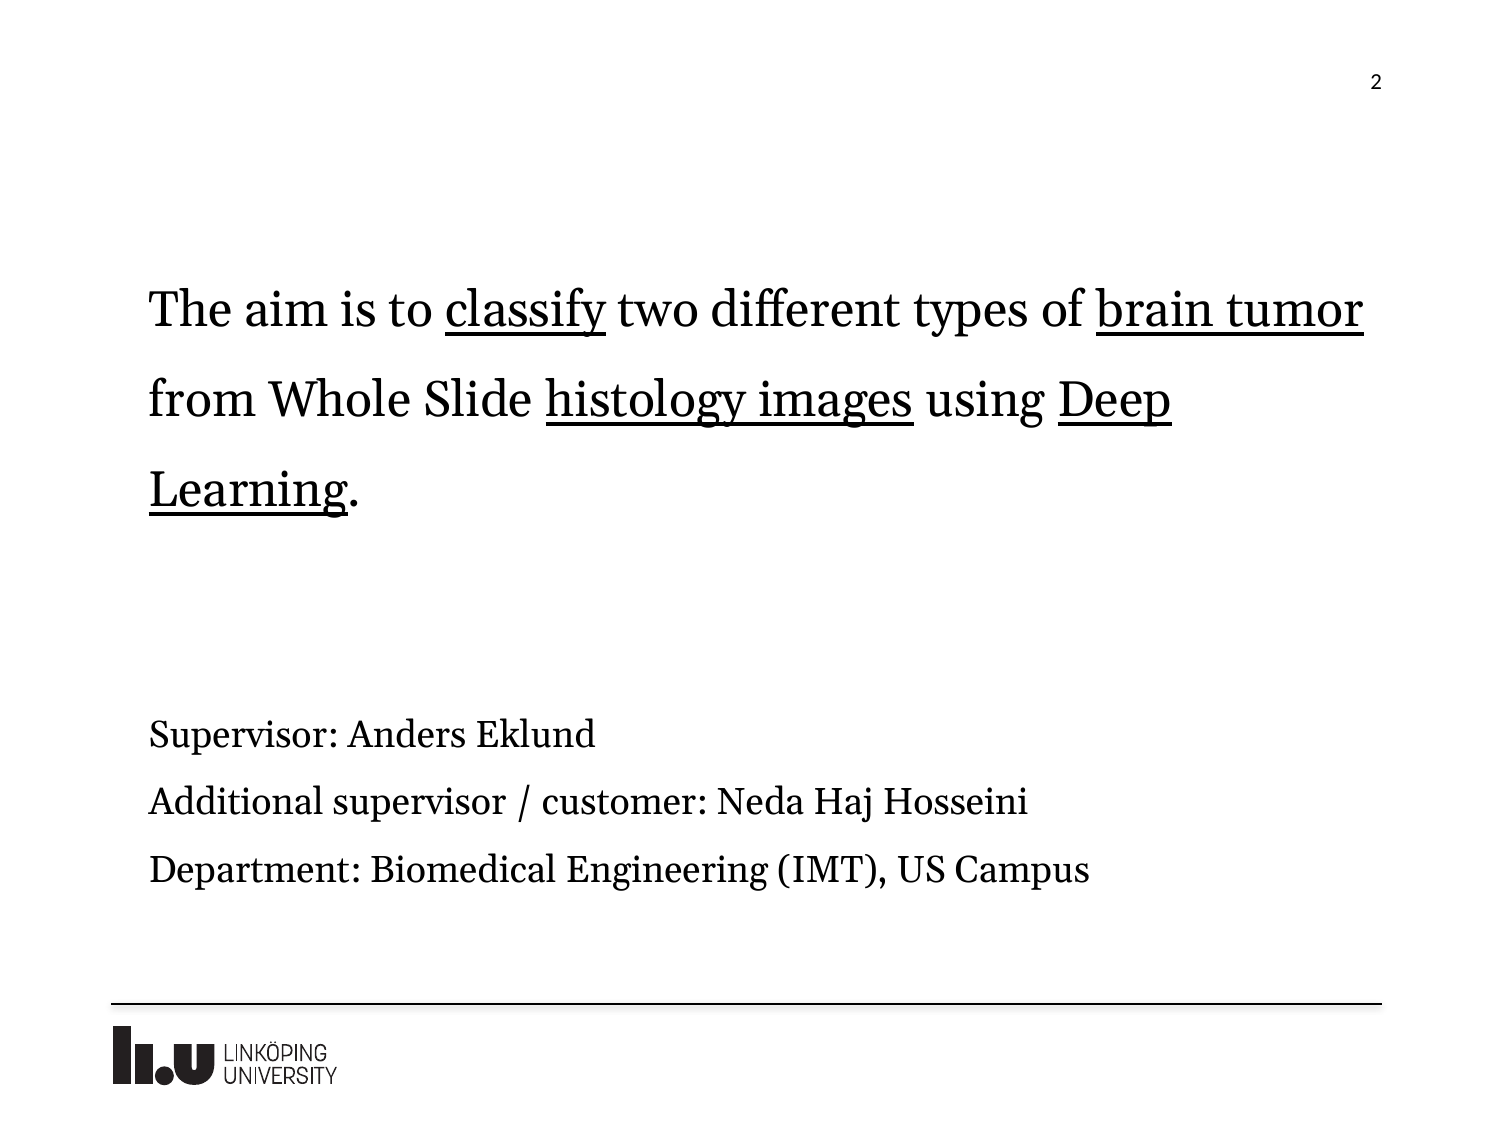

2
The aim is to classify two different types of brain tumor from Whole Slide histology images using Deep Learning.
Supervisor: Anders Eklund
Additional supervisor / customer: Neda Haj Hosseini
Department: Biomedical Engineering (IMT), US Campus